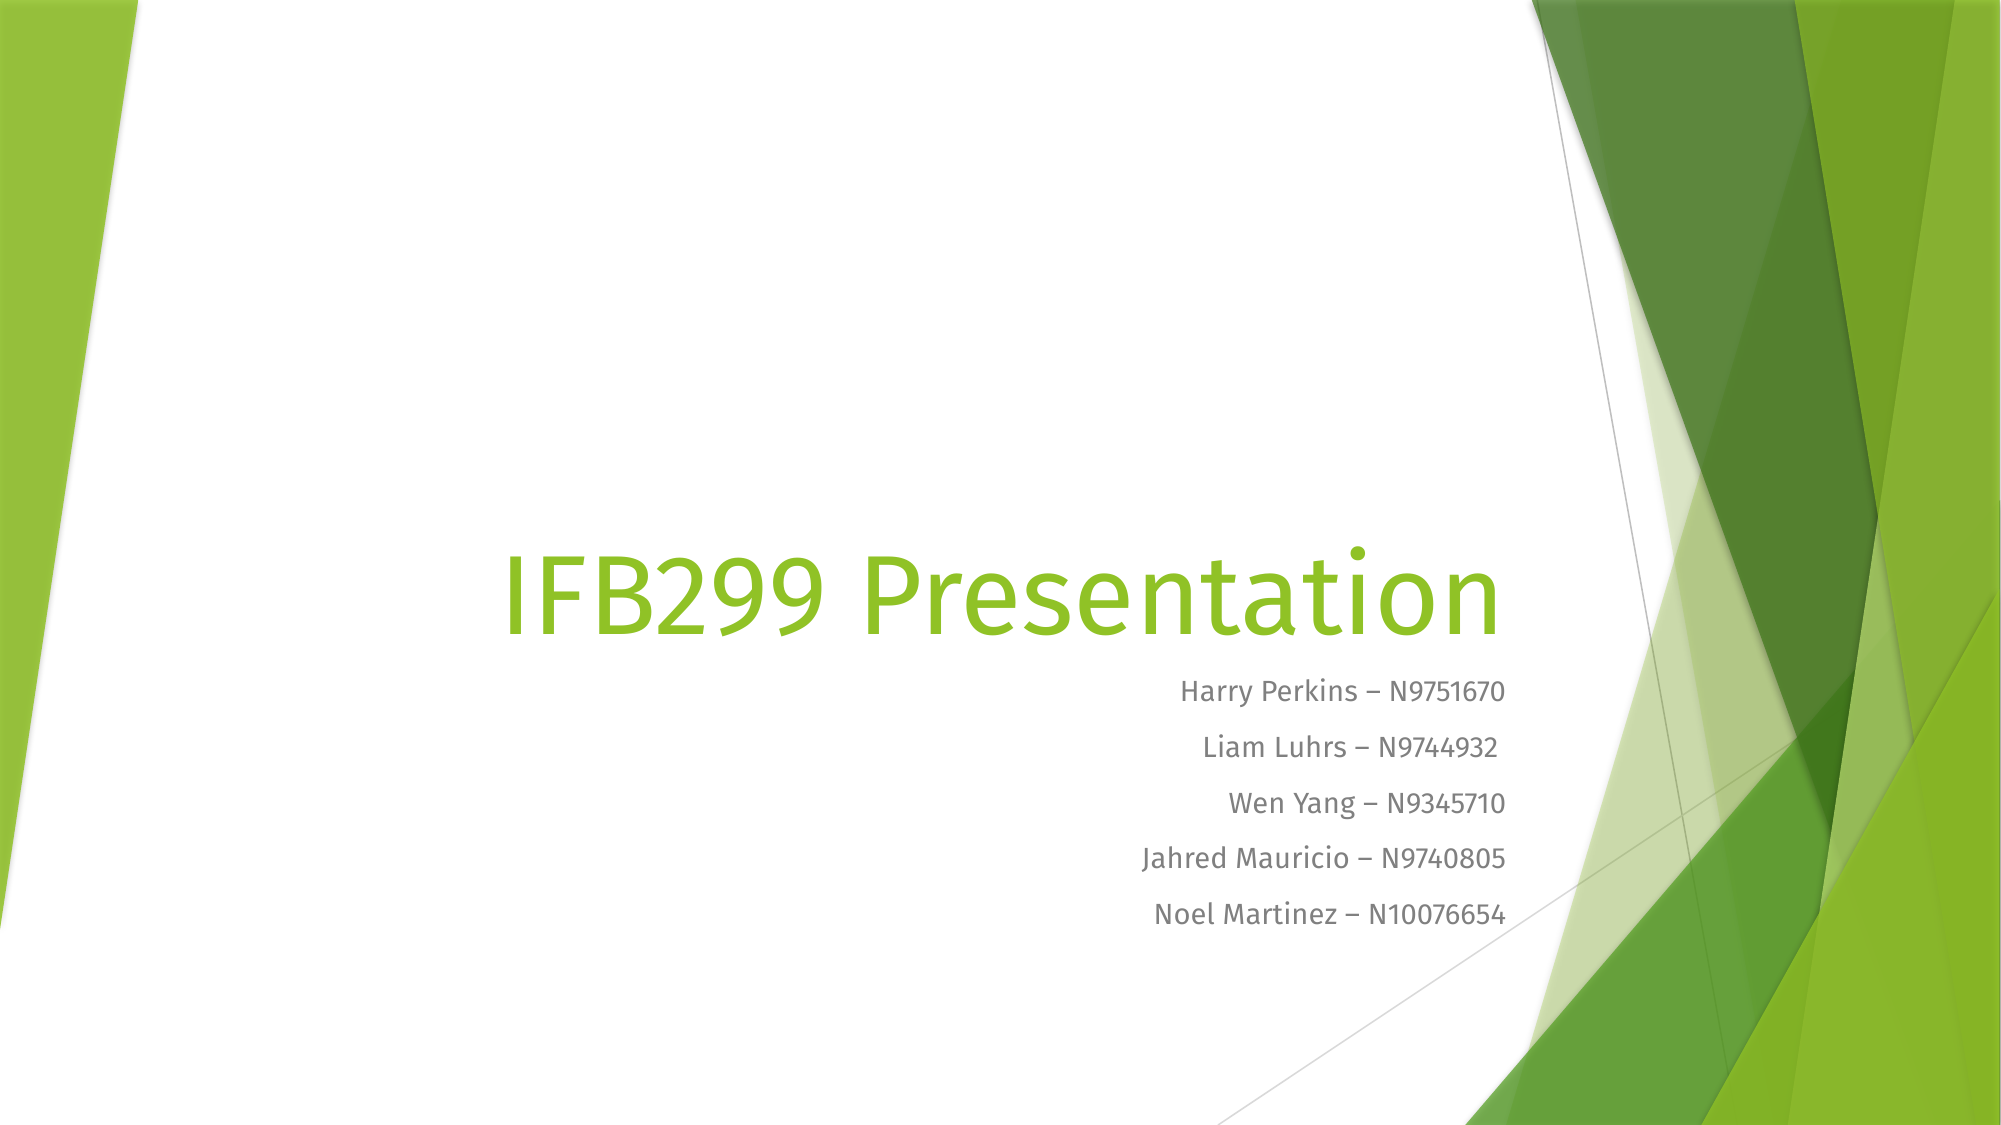

# IFB299 Presentation
Harry Perkins – N9751670
Liam Luhrs – N9744932
Wen Yang – N9345710
Jahred Mauricio – N9740805
Noel Martinez – N10076654